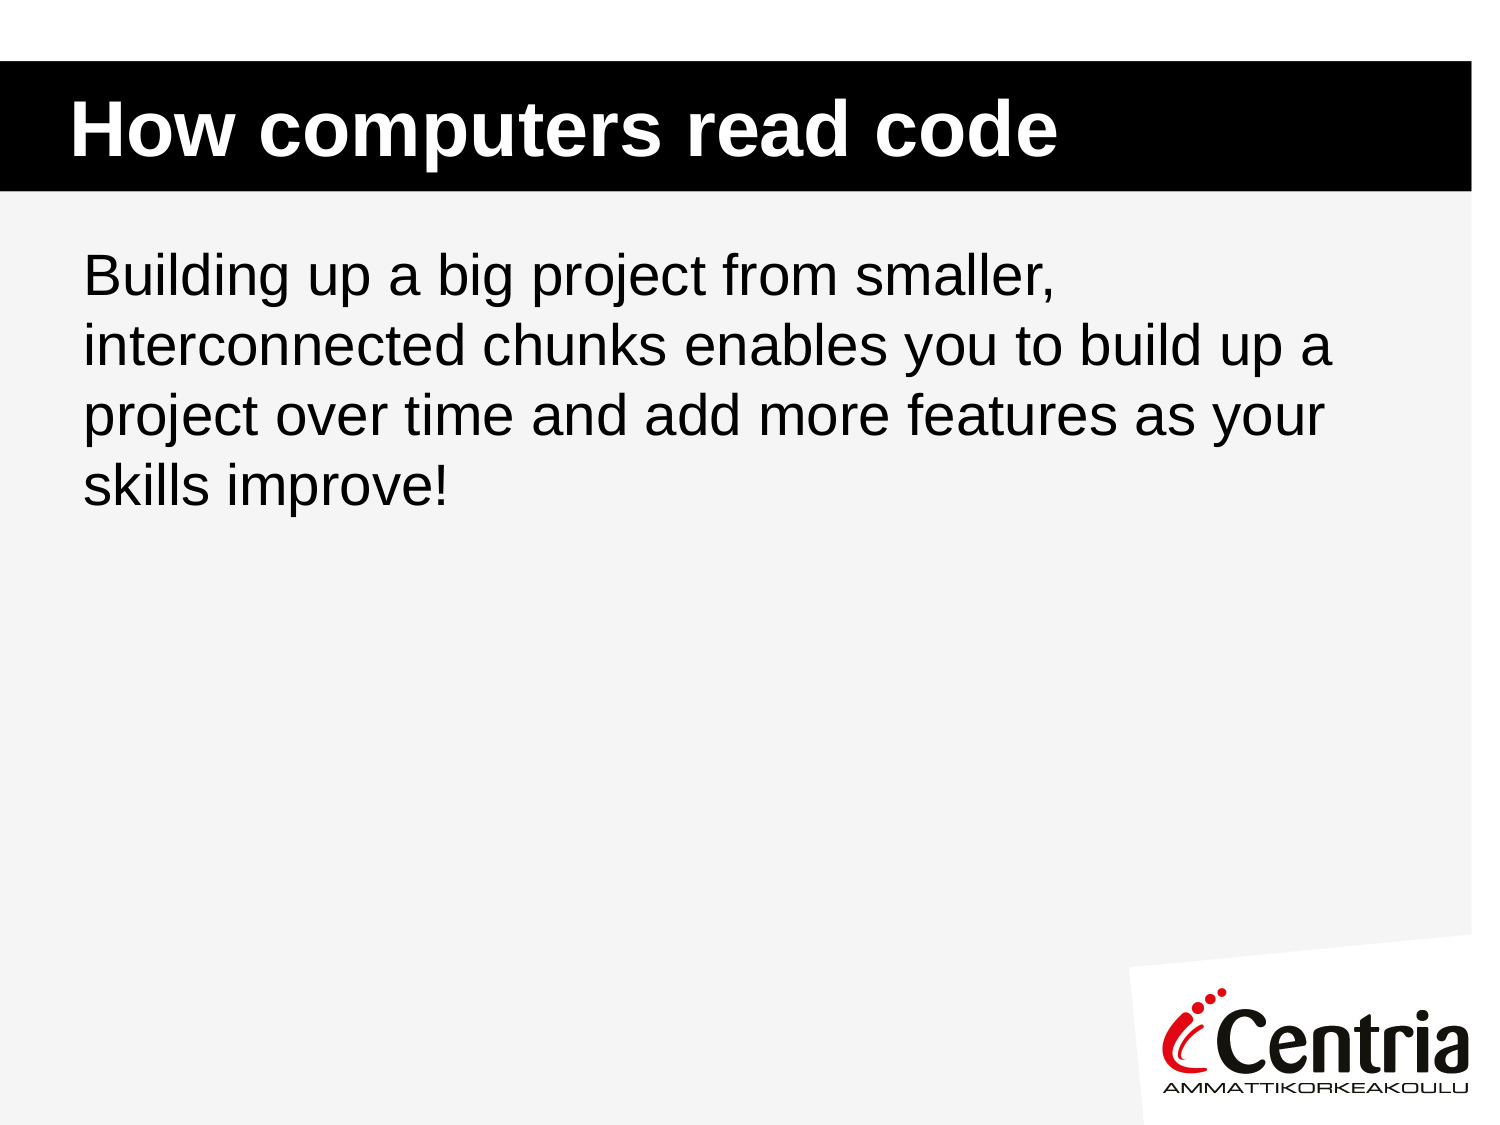

# How computers read code
Building up a big project from smaller, interconnected chunks enables you to build up a project over time and add more features as your skills improve!